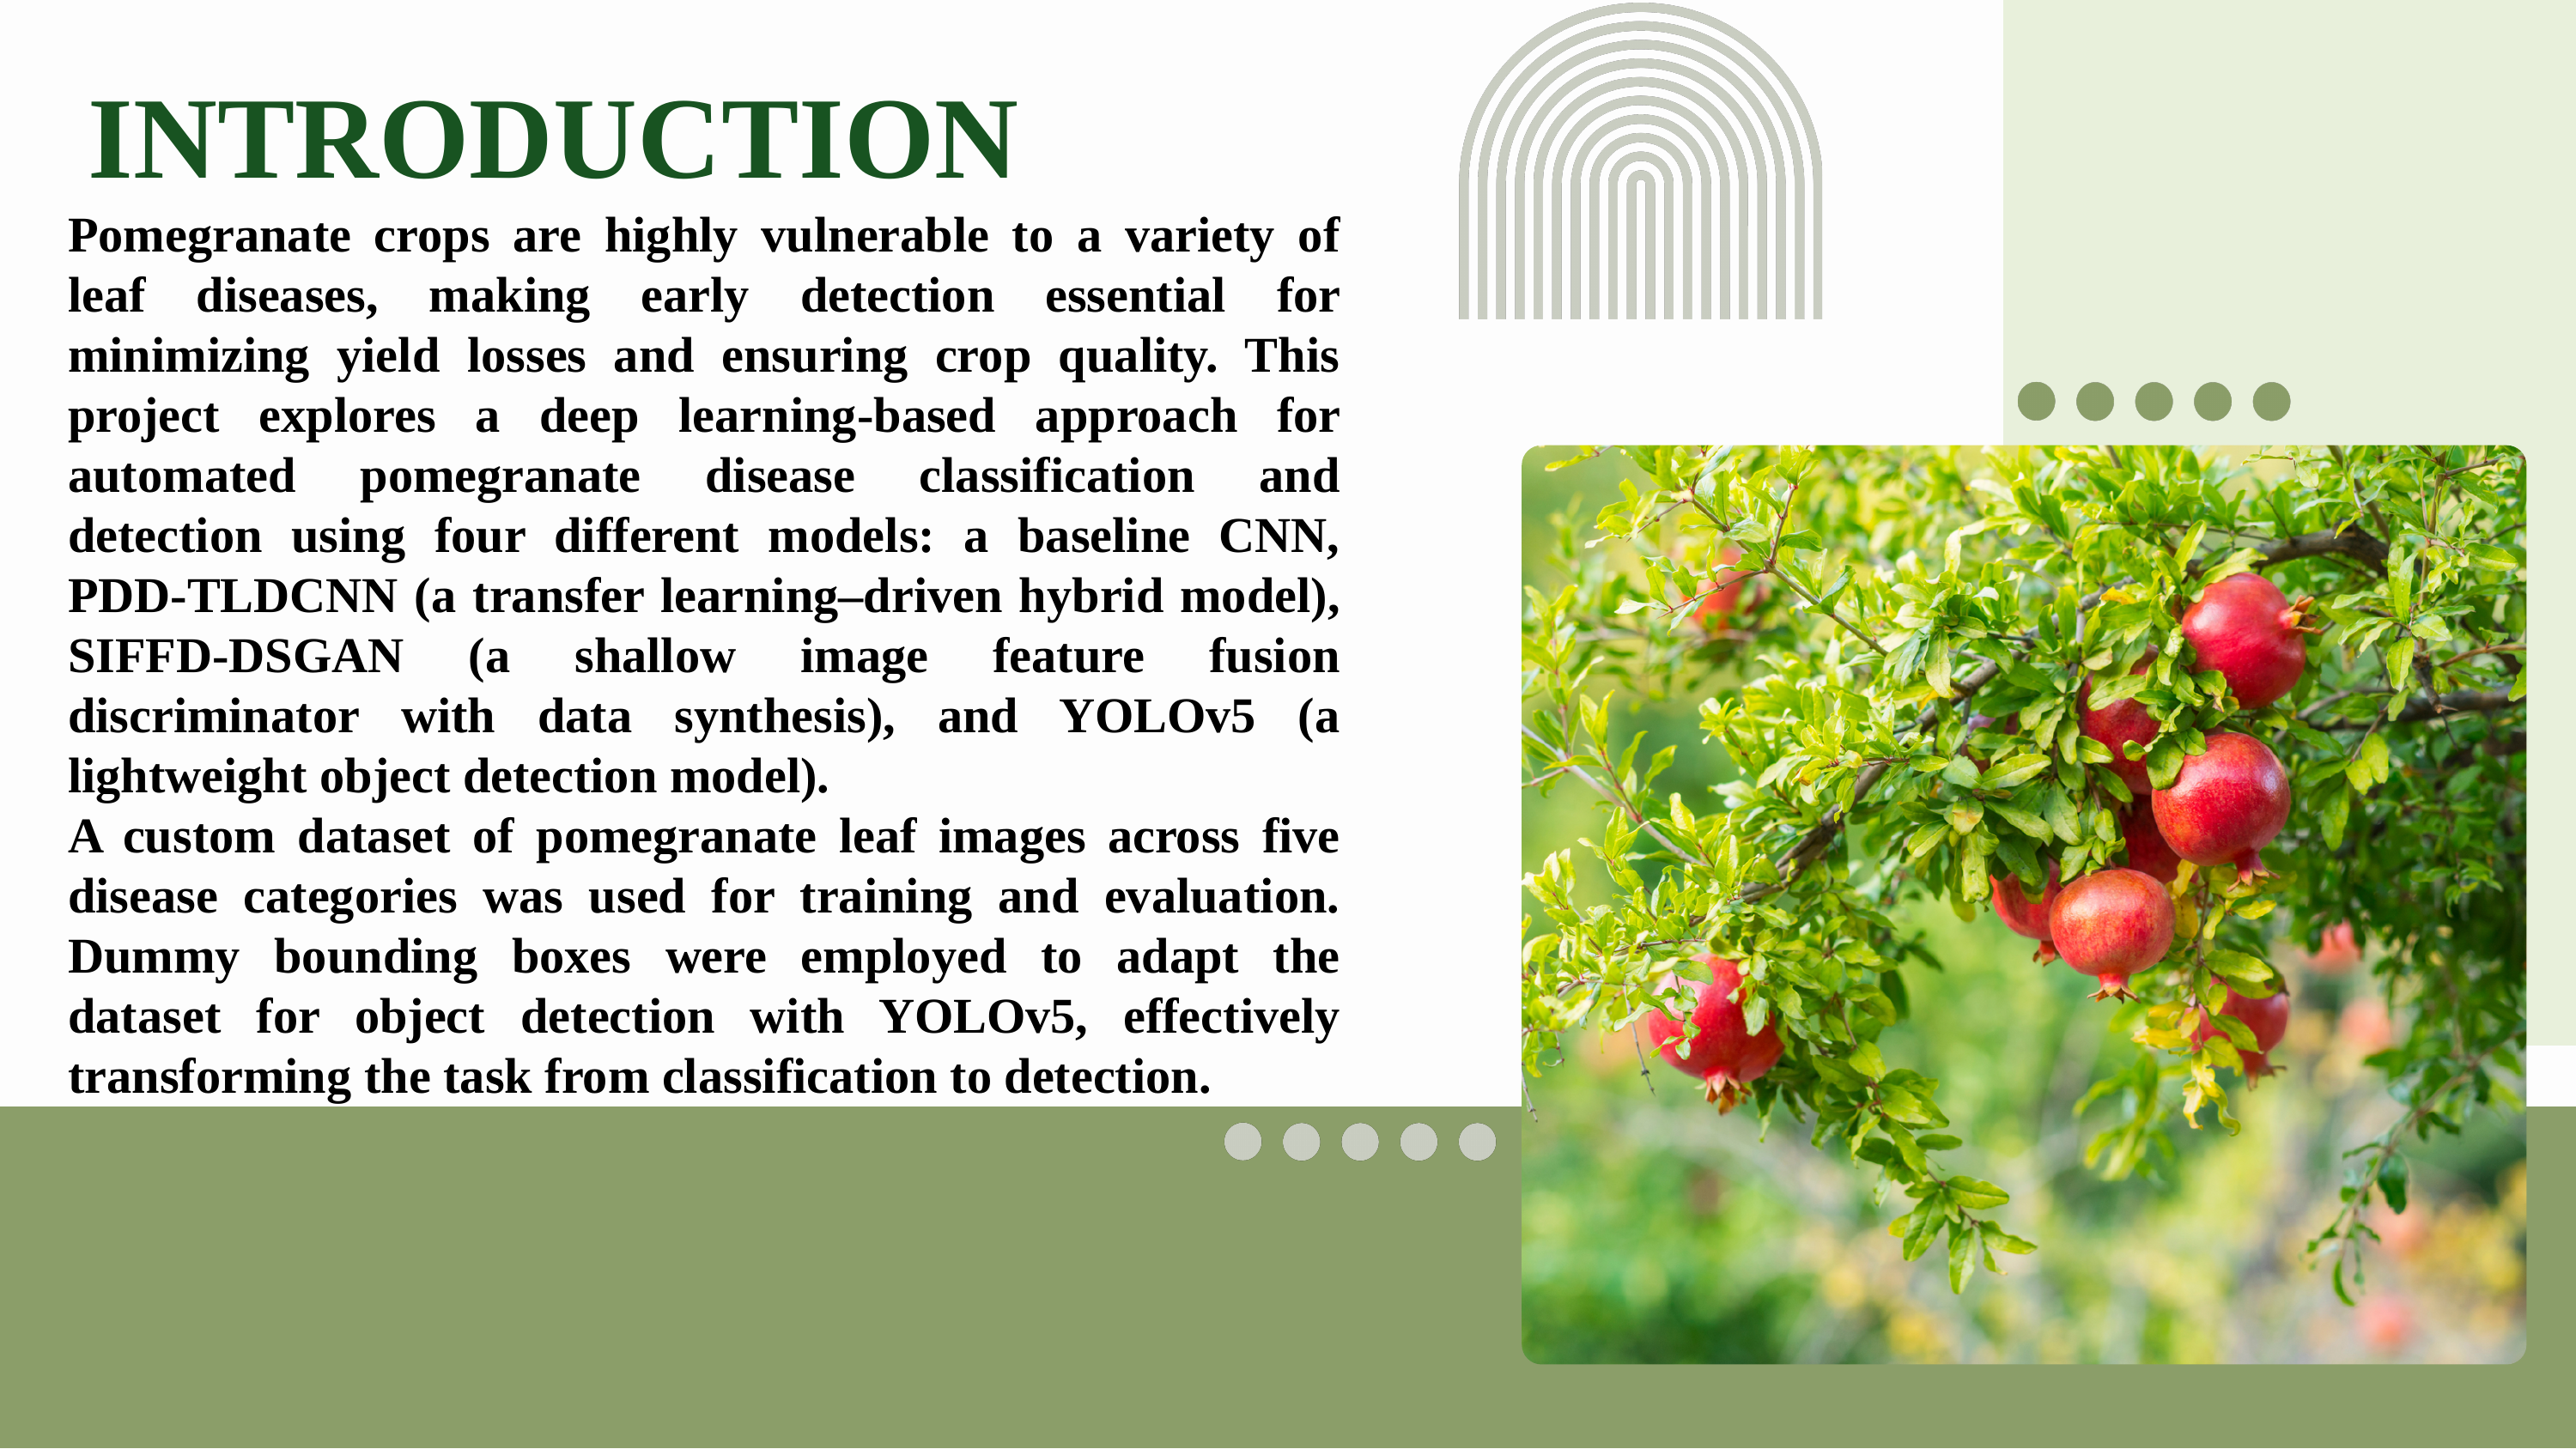

INTRODUCTION
Pomegranate crops are highly vulnerable to a variety of leaf diseases, making early detection essential for minimizing yield losses and ensuring crop quality. This project explores a deep learning-based approach for automated pomegranate disease classification and detection using four different models: a baseline CNN, PDD-TLDCNN (a transfer learning–driven hybrid model), SIFFD-DSGAN (a shallow image feature fusion discriminator with data synthesis), and YOLOv5 (a lightweight object detection model).
A custom dataset of pomegranate leaf images across five disease categories was used for training and evaluation. Dummy bounding boxes were employed to adapt the dataset for object detection with YOLOv5, effectively transforming the task from classification to detection.